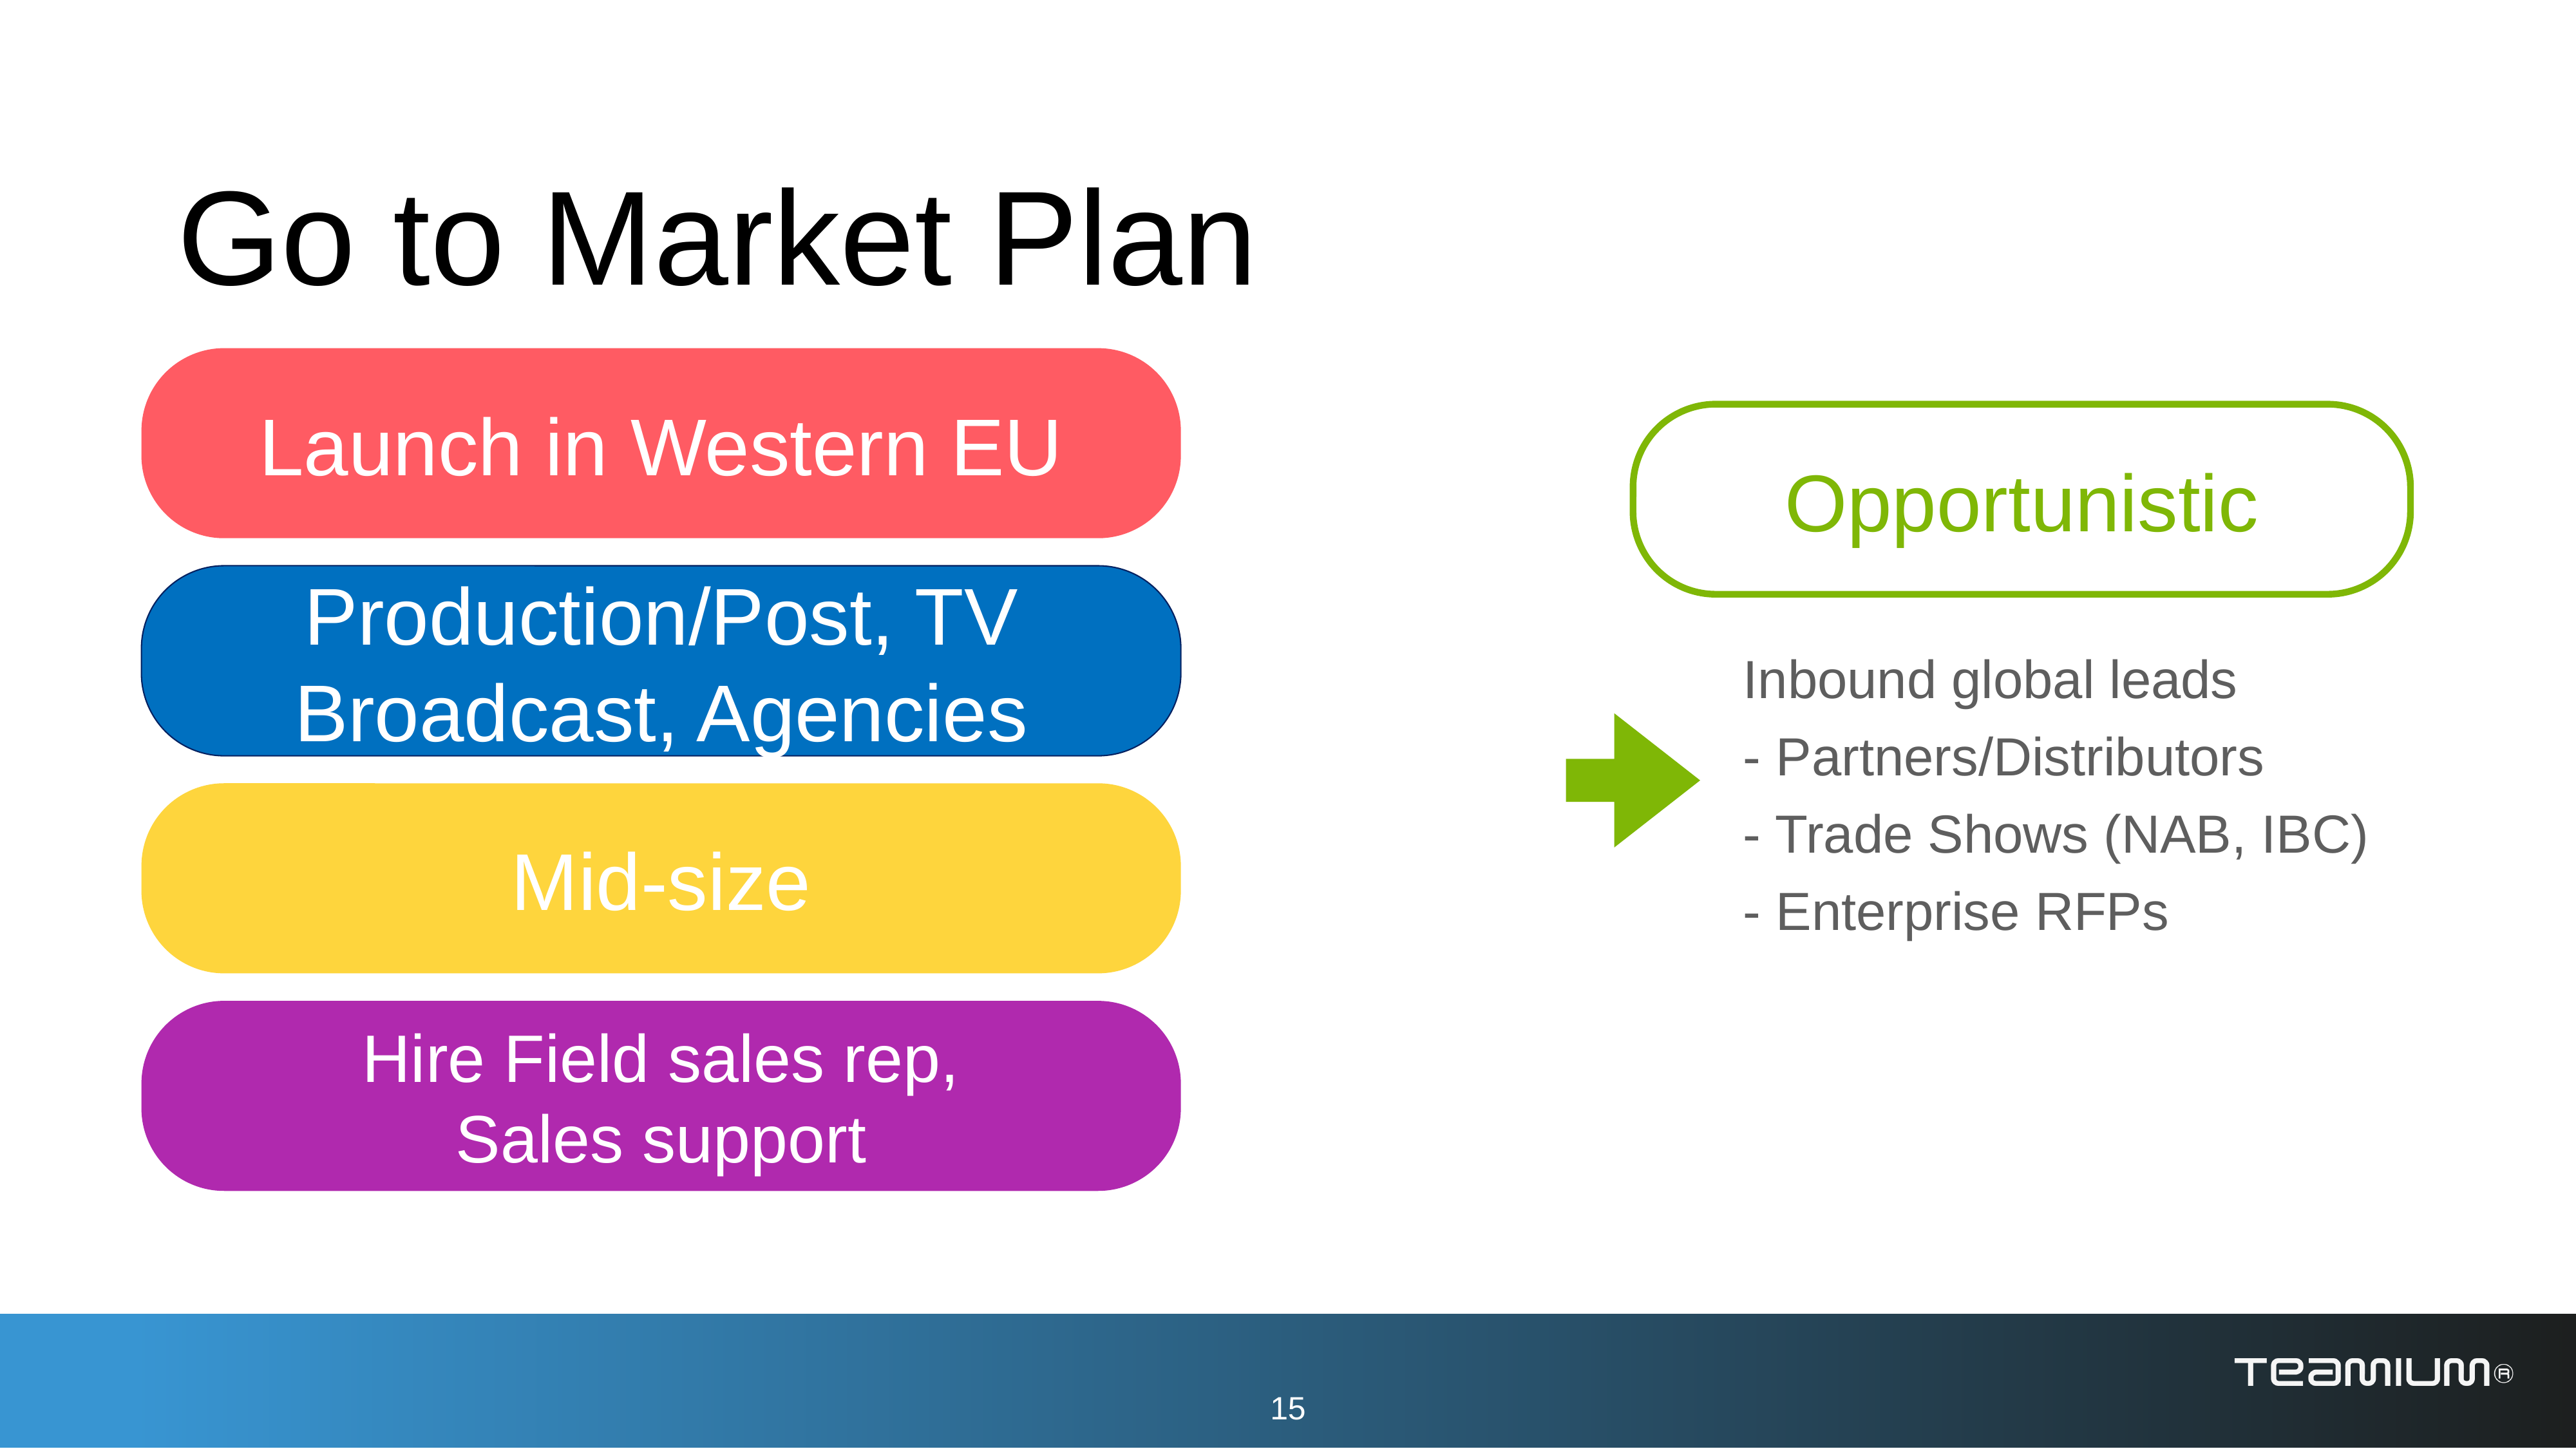

Go to Market Plan
Launch in Western EU
Opportunistic

Inbound global leads
- Partners/Distributors
- Trade Shows (NAB, IBC)
- Enterprise RFPs

Production/Post, TV Broadcast, Agencies
Mid-size
Hire Field sales rep,
Sales support
15